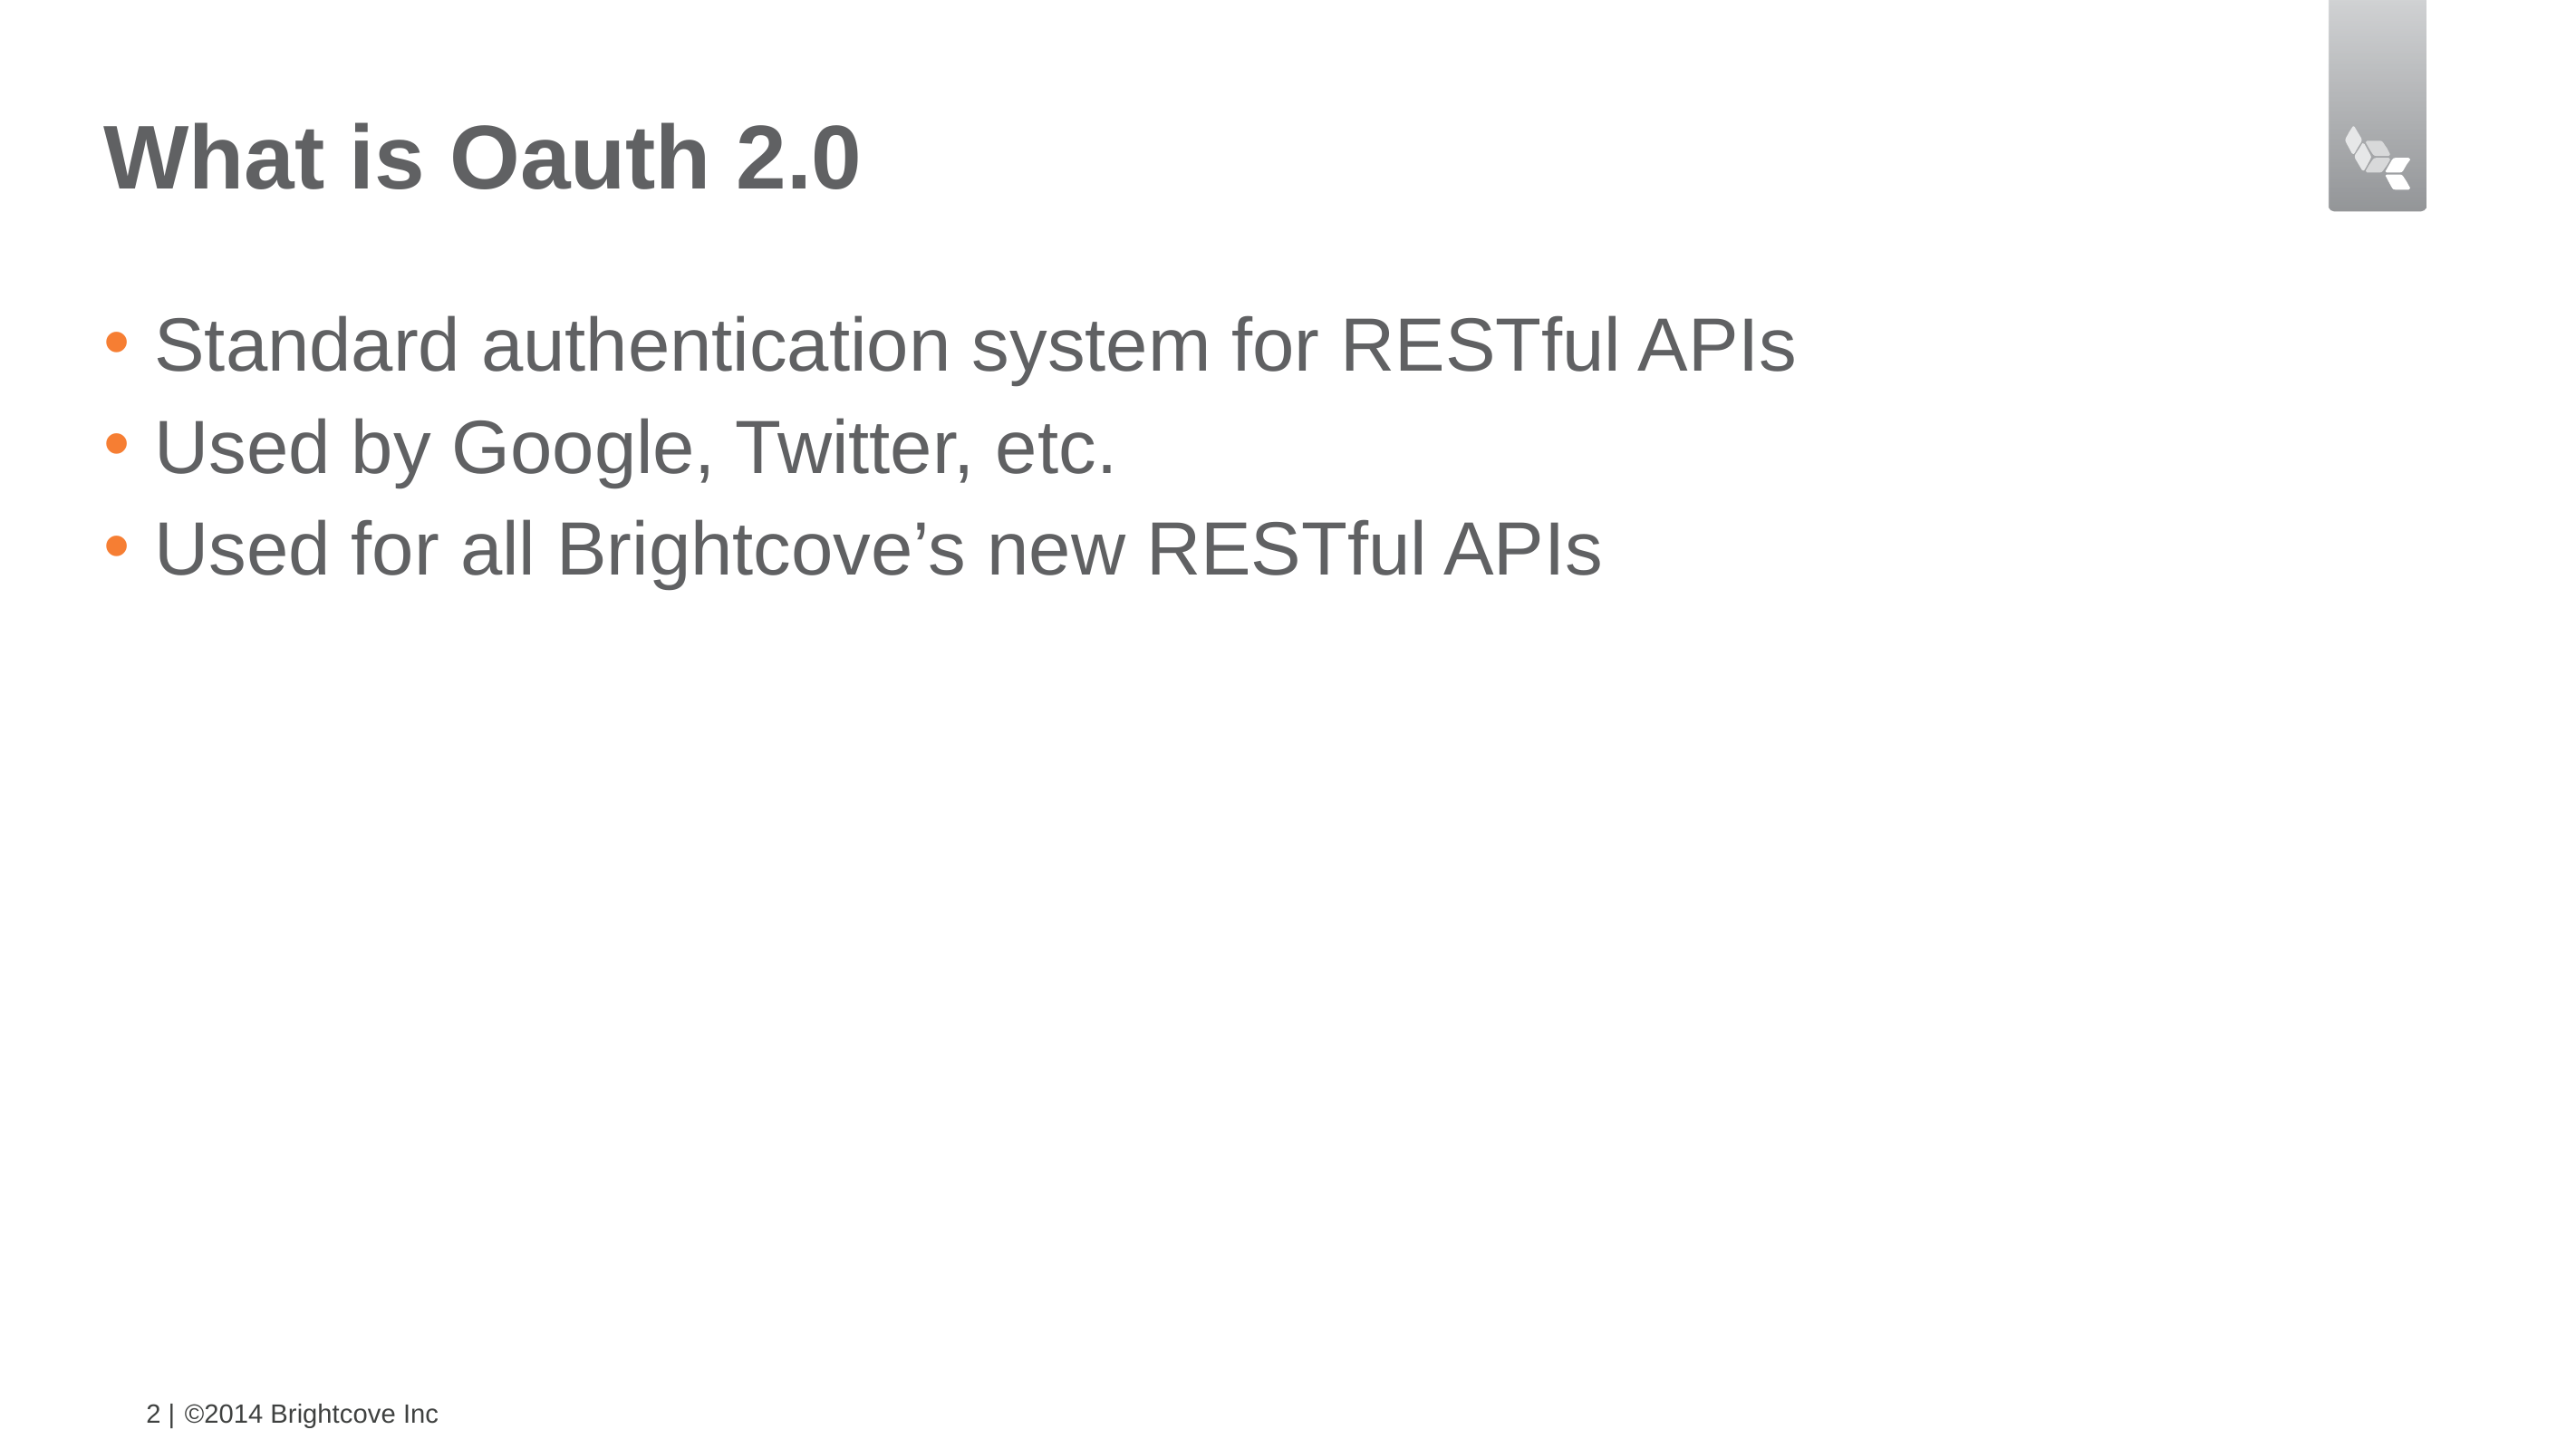

# What is Oauth 2.0
Standard authentication system for RESTful APIs
Used by Google, Twitter, etc.
Used for all Brightcove’s new RESTful APIs
2 |
©2014 Brightcove Inc